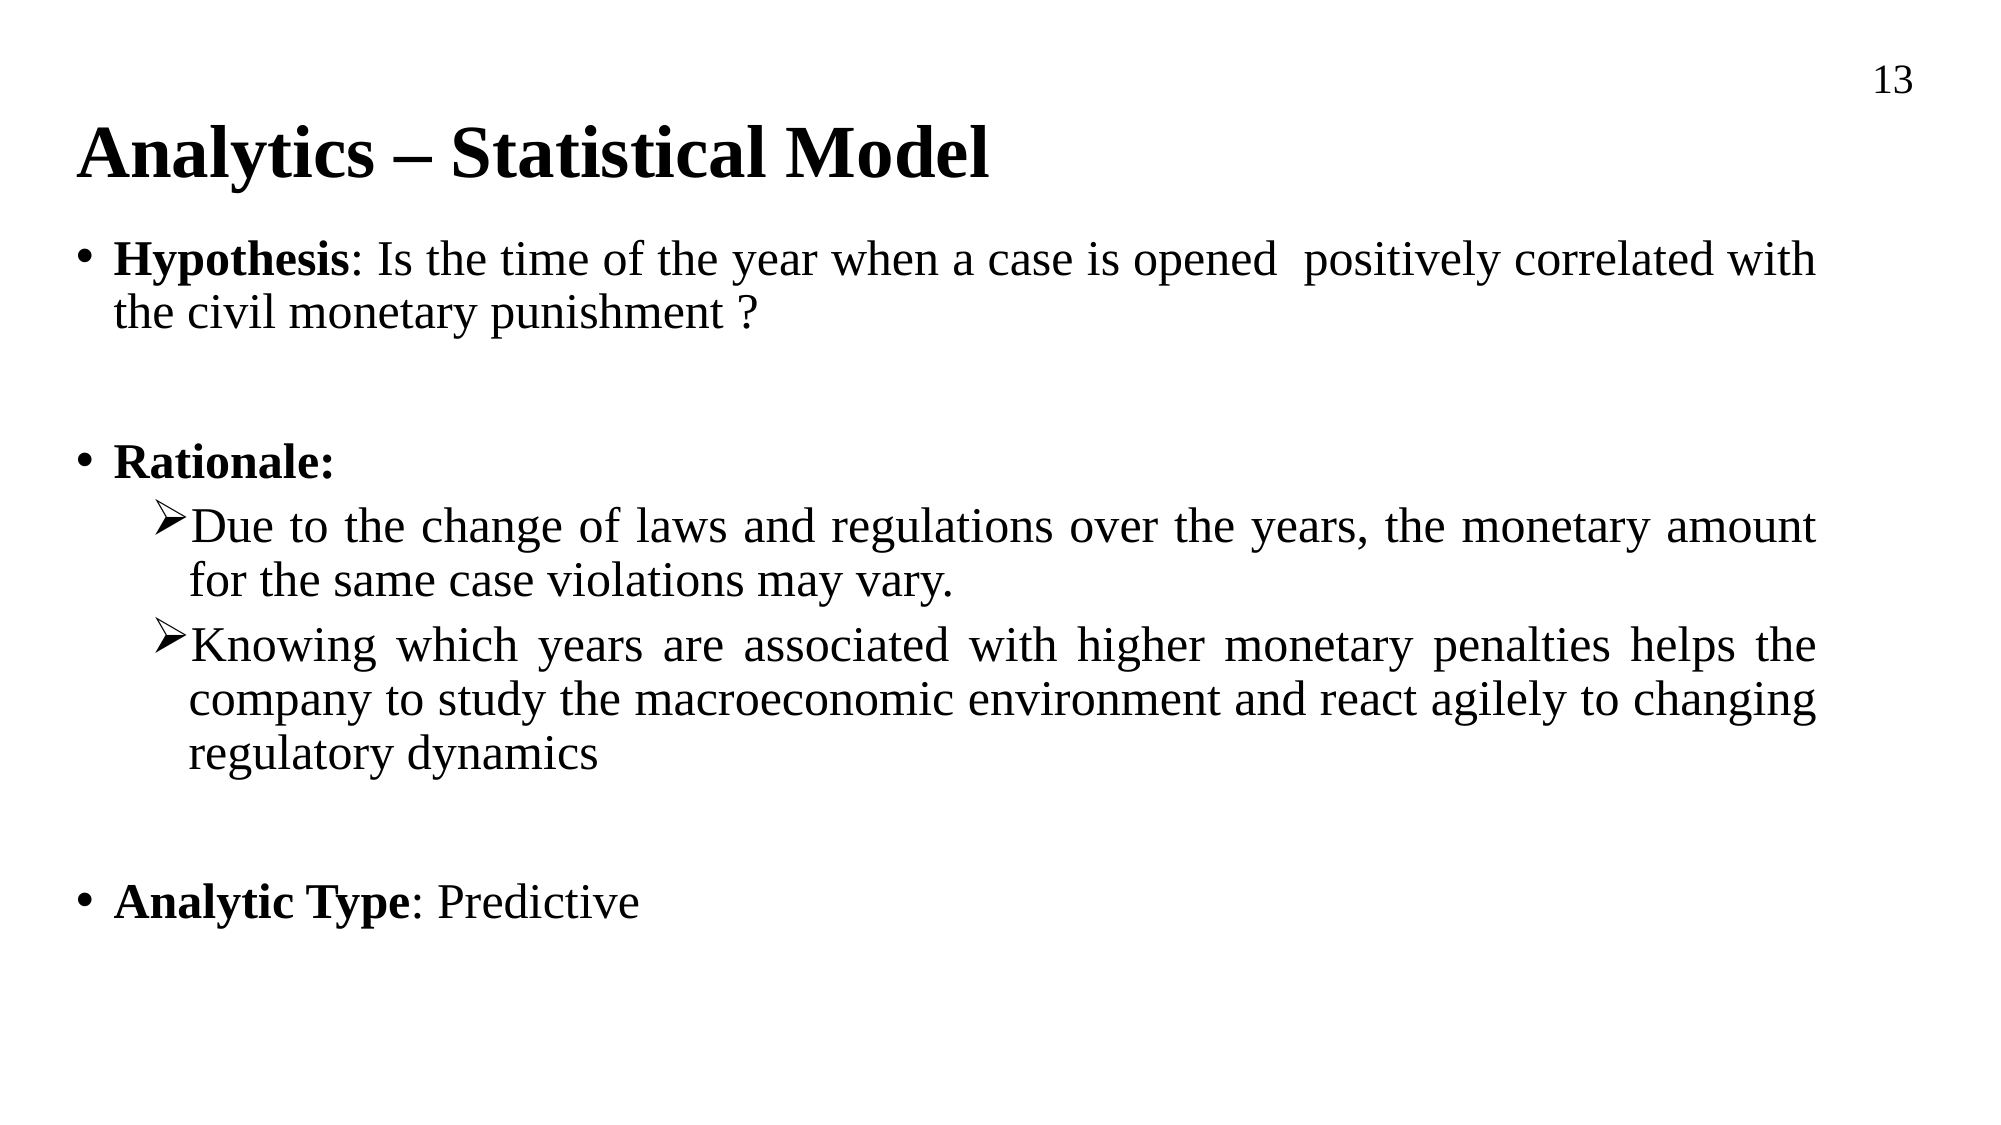

13
Analytics – Statistical Model
Hypothesis: Is the time of the year when a case is opened  positively correlated with the civil monetary punishment ?

Rationale:
Due to the change of laws and regulations over the years, the monetary amount for the same case violations may vary.
Knowing which years are associated with higher monetary penalties helps the company to study the macroeconomic environment and react agilely to changing regulatory dynamics

Analytic Type: Predictive